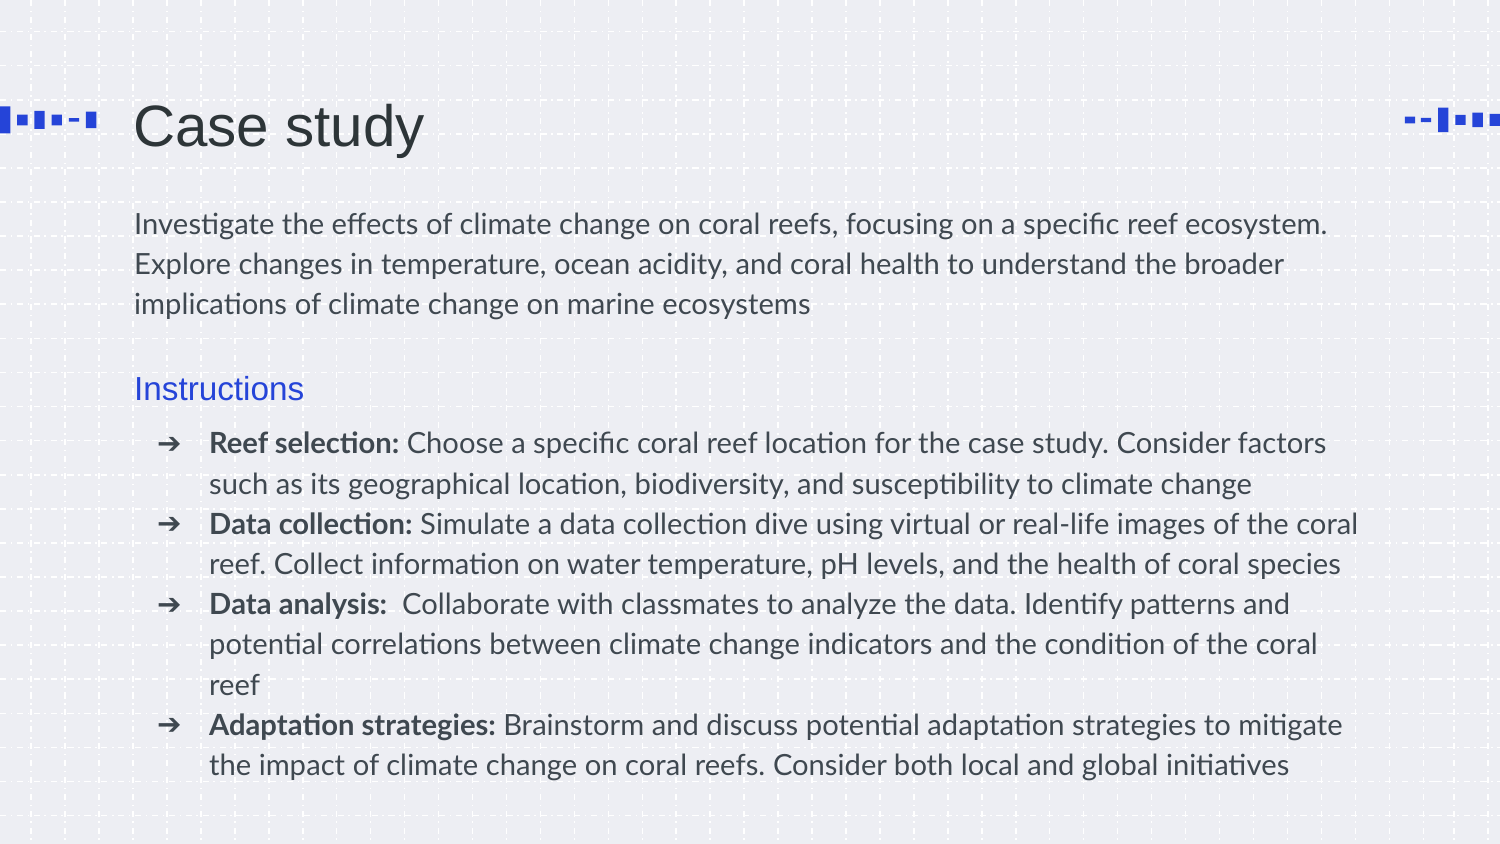

# Case study
Investigate the effects of climate change on coral reefs, focusing on a specific reef ecosystem. Explore changes in temperature, ocean acidity, and coral health to understand the broader implications of climate change on marine ecosystems
Instructions
Reef selection: Choose a specific coral reef location for the case study. Consider factors such as its geographical location, biodiversity, and susceptibility to climate change
Data collection: Simulate a data collection dive using virtual or real-life images of the coral reef. Collect information on water temperature, pH levels, and the health of coral species
Data analysis:  Collaborate with classmates to analyze the data. Identify patterns and potential correlations between climate change indicators and the condition of the coral reef
Adaptation strategies: Brainstorm and discuss potential adaptation strategies to mitigate the impact of climate change on coral reefs. Consider both local and global initiatives